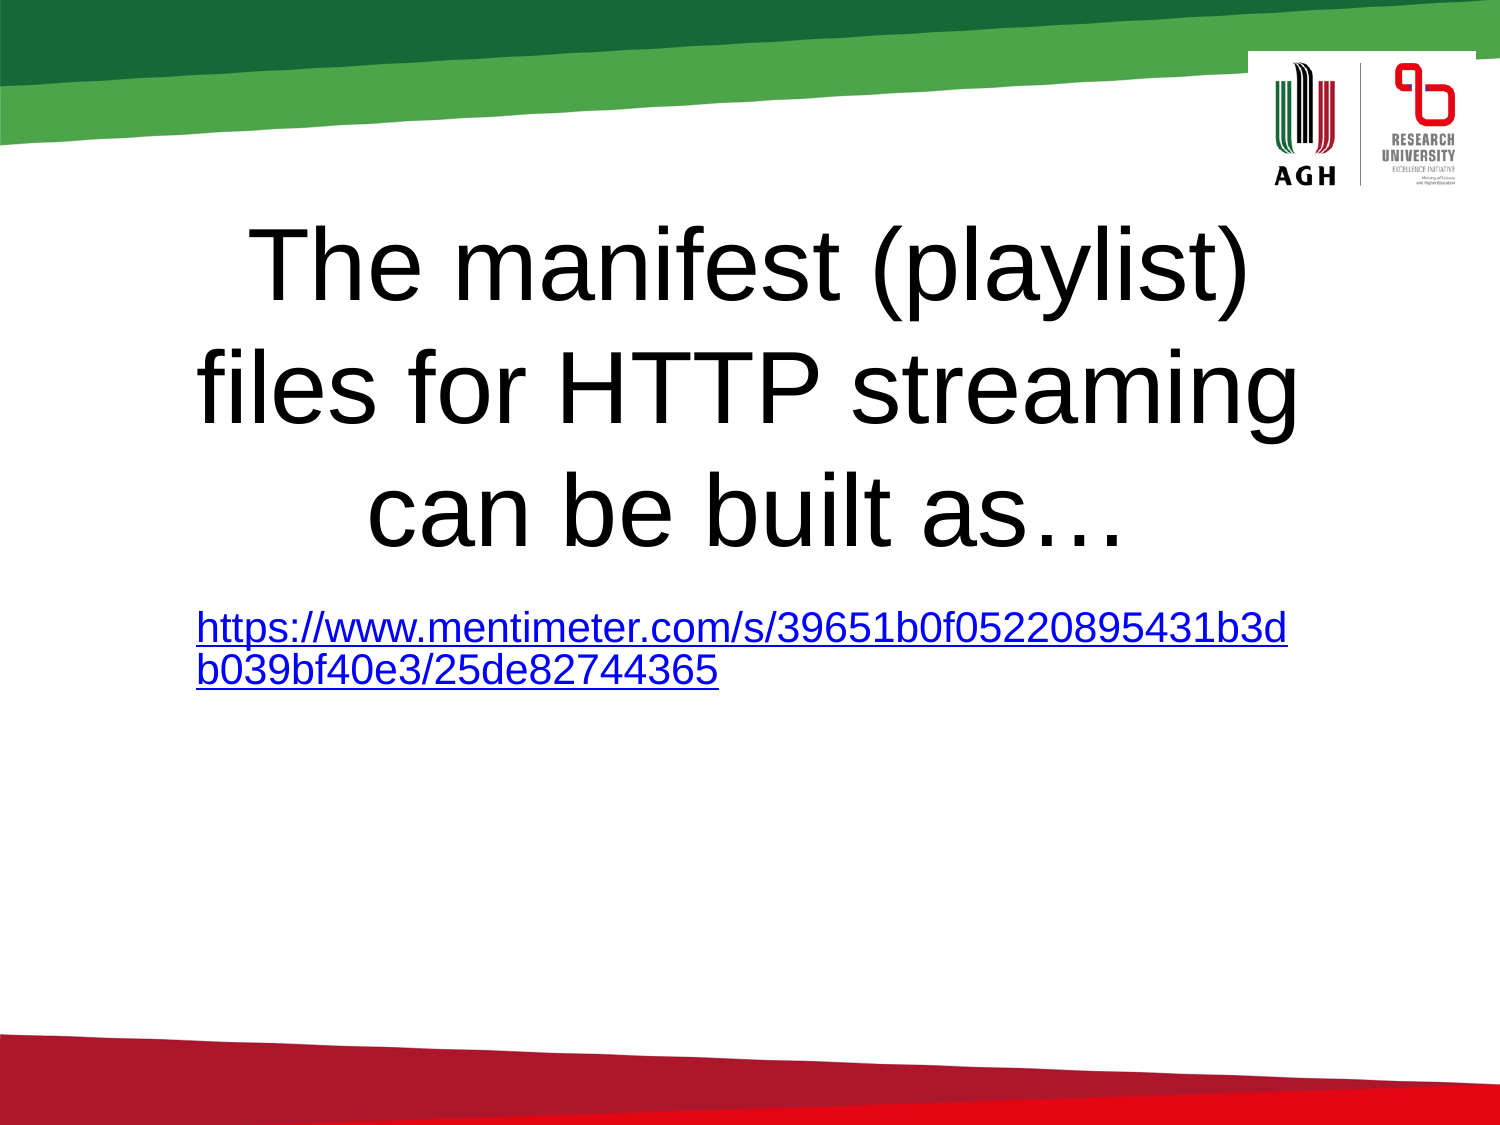

# The manifest (playlist) files for HTTP streaming can be built as…
https://www.mentimeter.com/s/39651b0f05220895431b3db039bf40e3/25de82744365